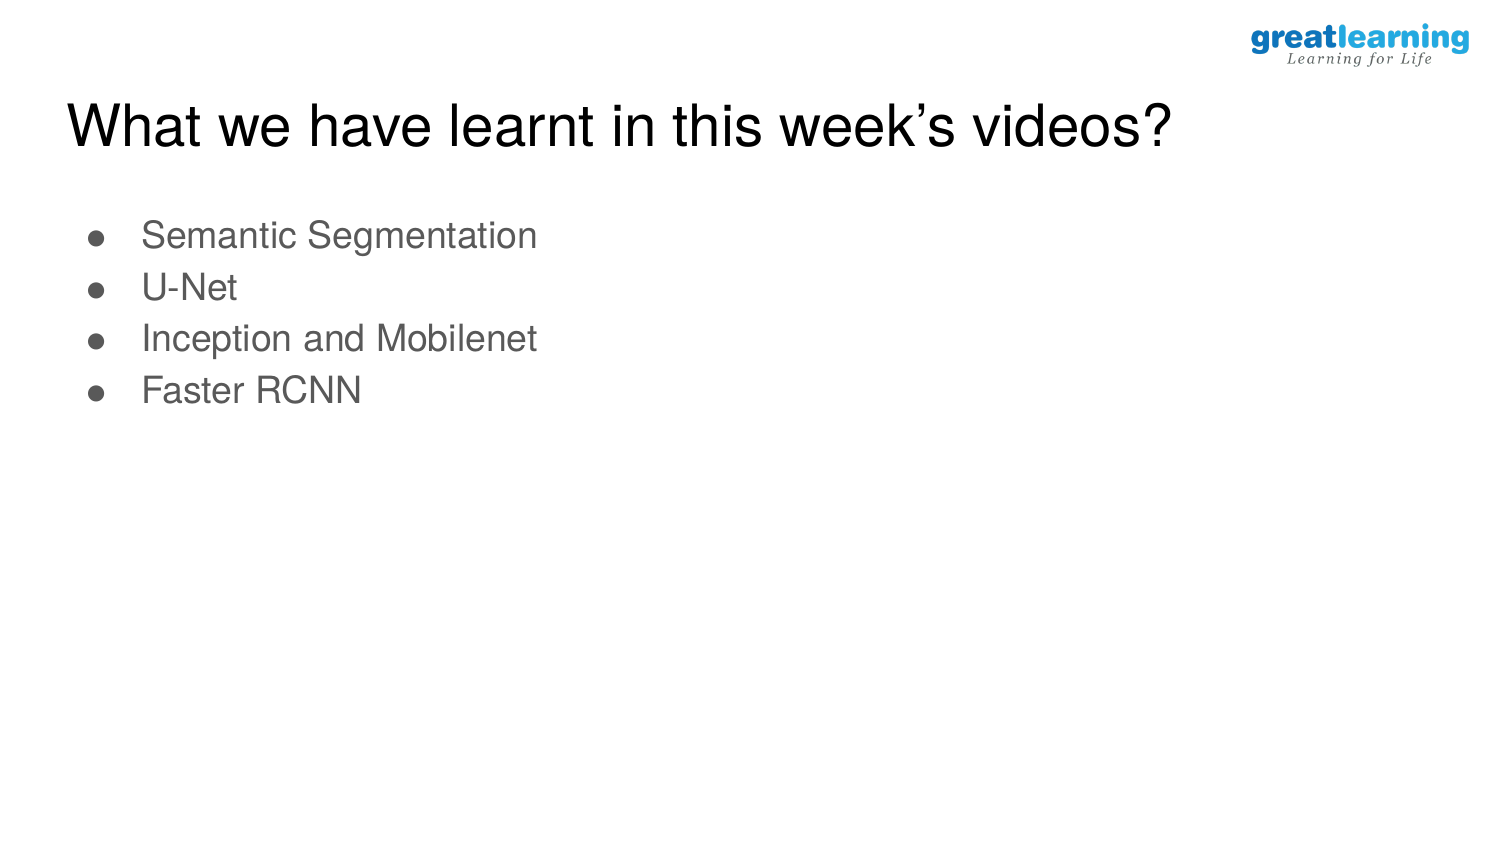

# What we have learnt in this week’s videos?
Semantic Segmentation
U-Net
Inception and Mobilenet
Faster RCNN